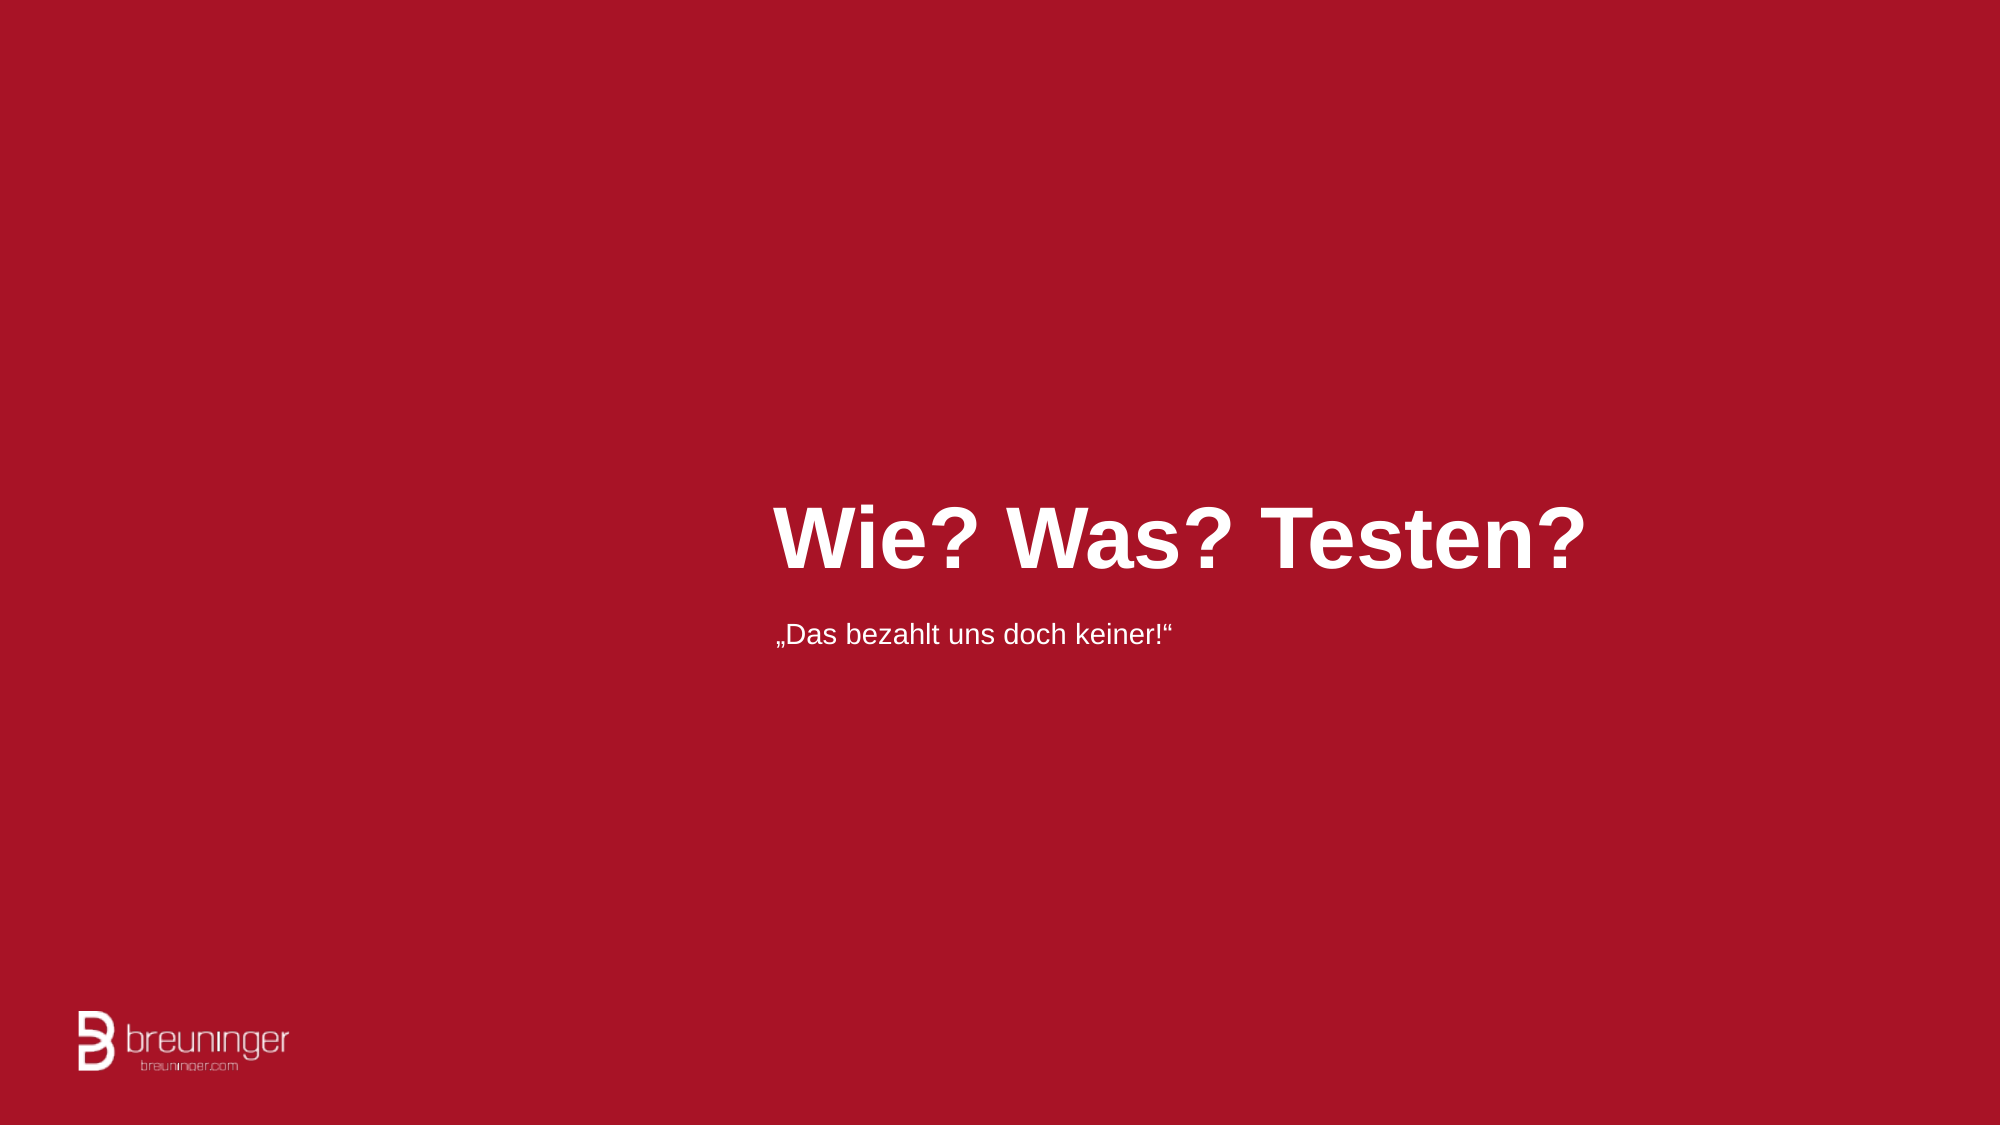

# Wie? Was? Testen?
„Das bezahlt uns doch keiner!“